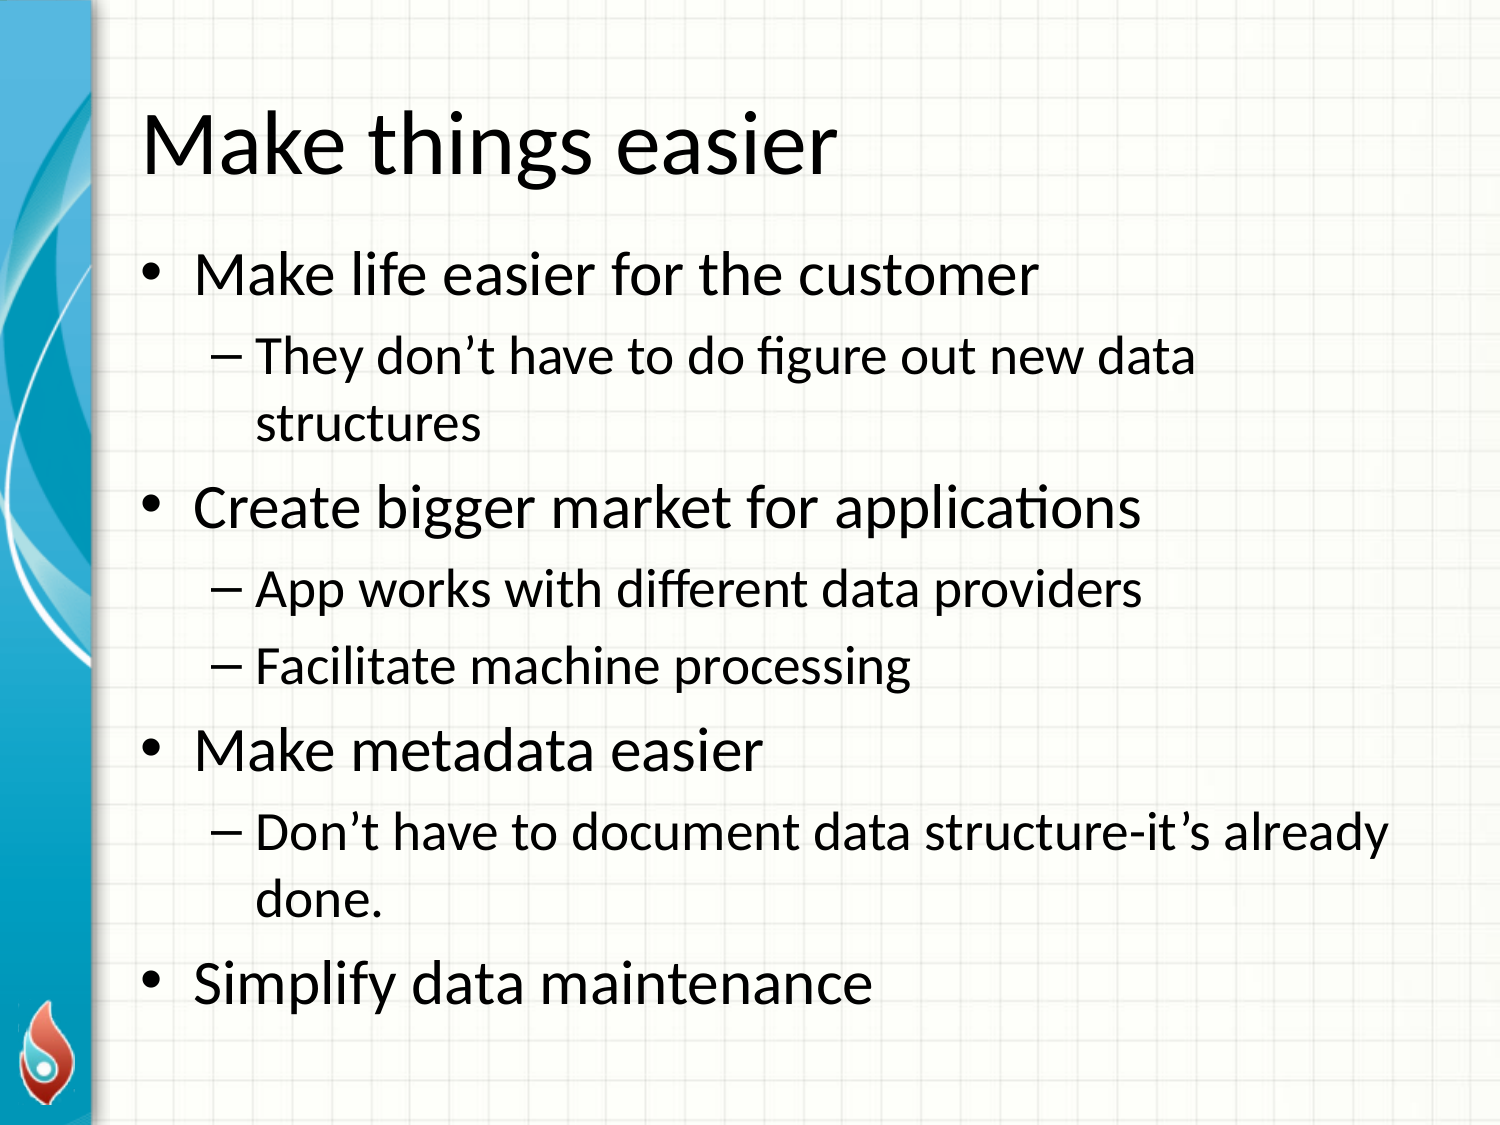

# Make things easier
Make life easier for the customer
They don’t have to do figure out new data structures
Create bigger market for applications
App works with different data providers
Facilitate machine processing
Make metadata easier
Don’t have to document data structure-it’s already done.
Simplify data maintenance